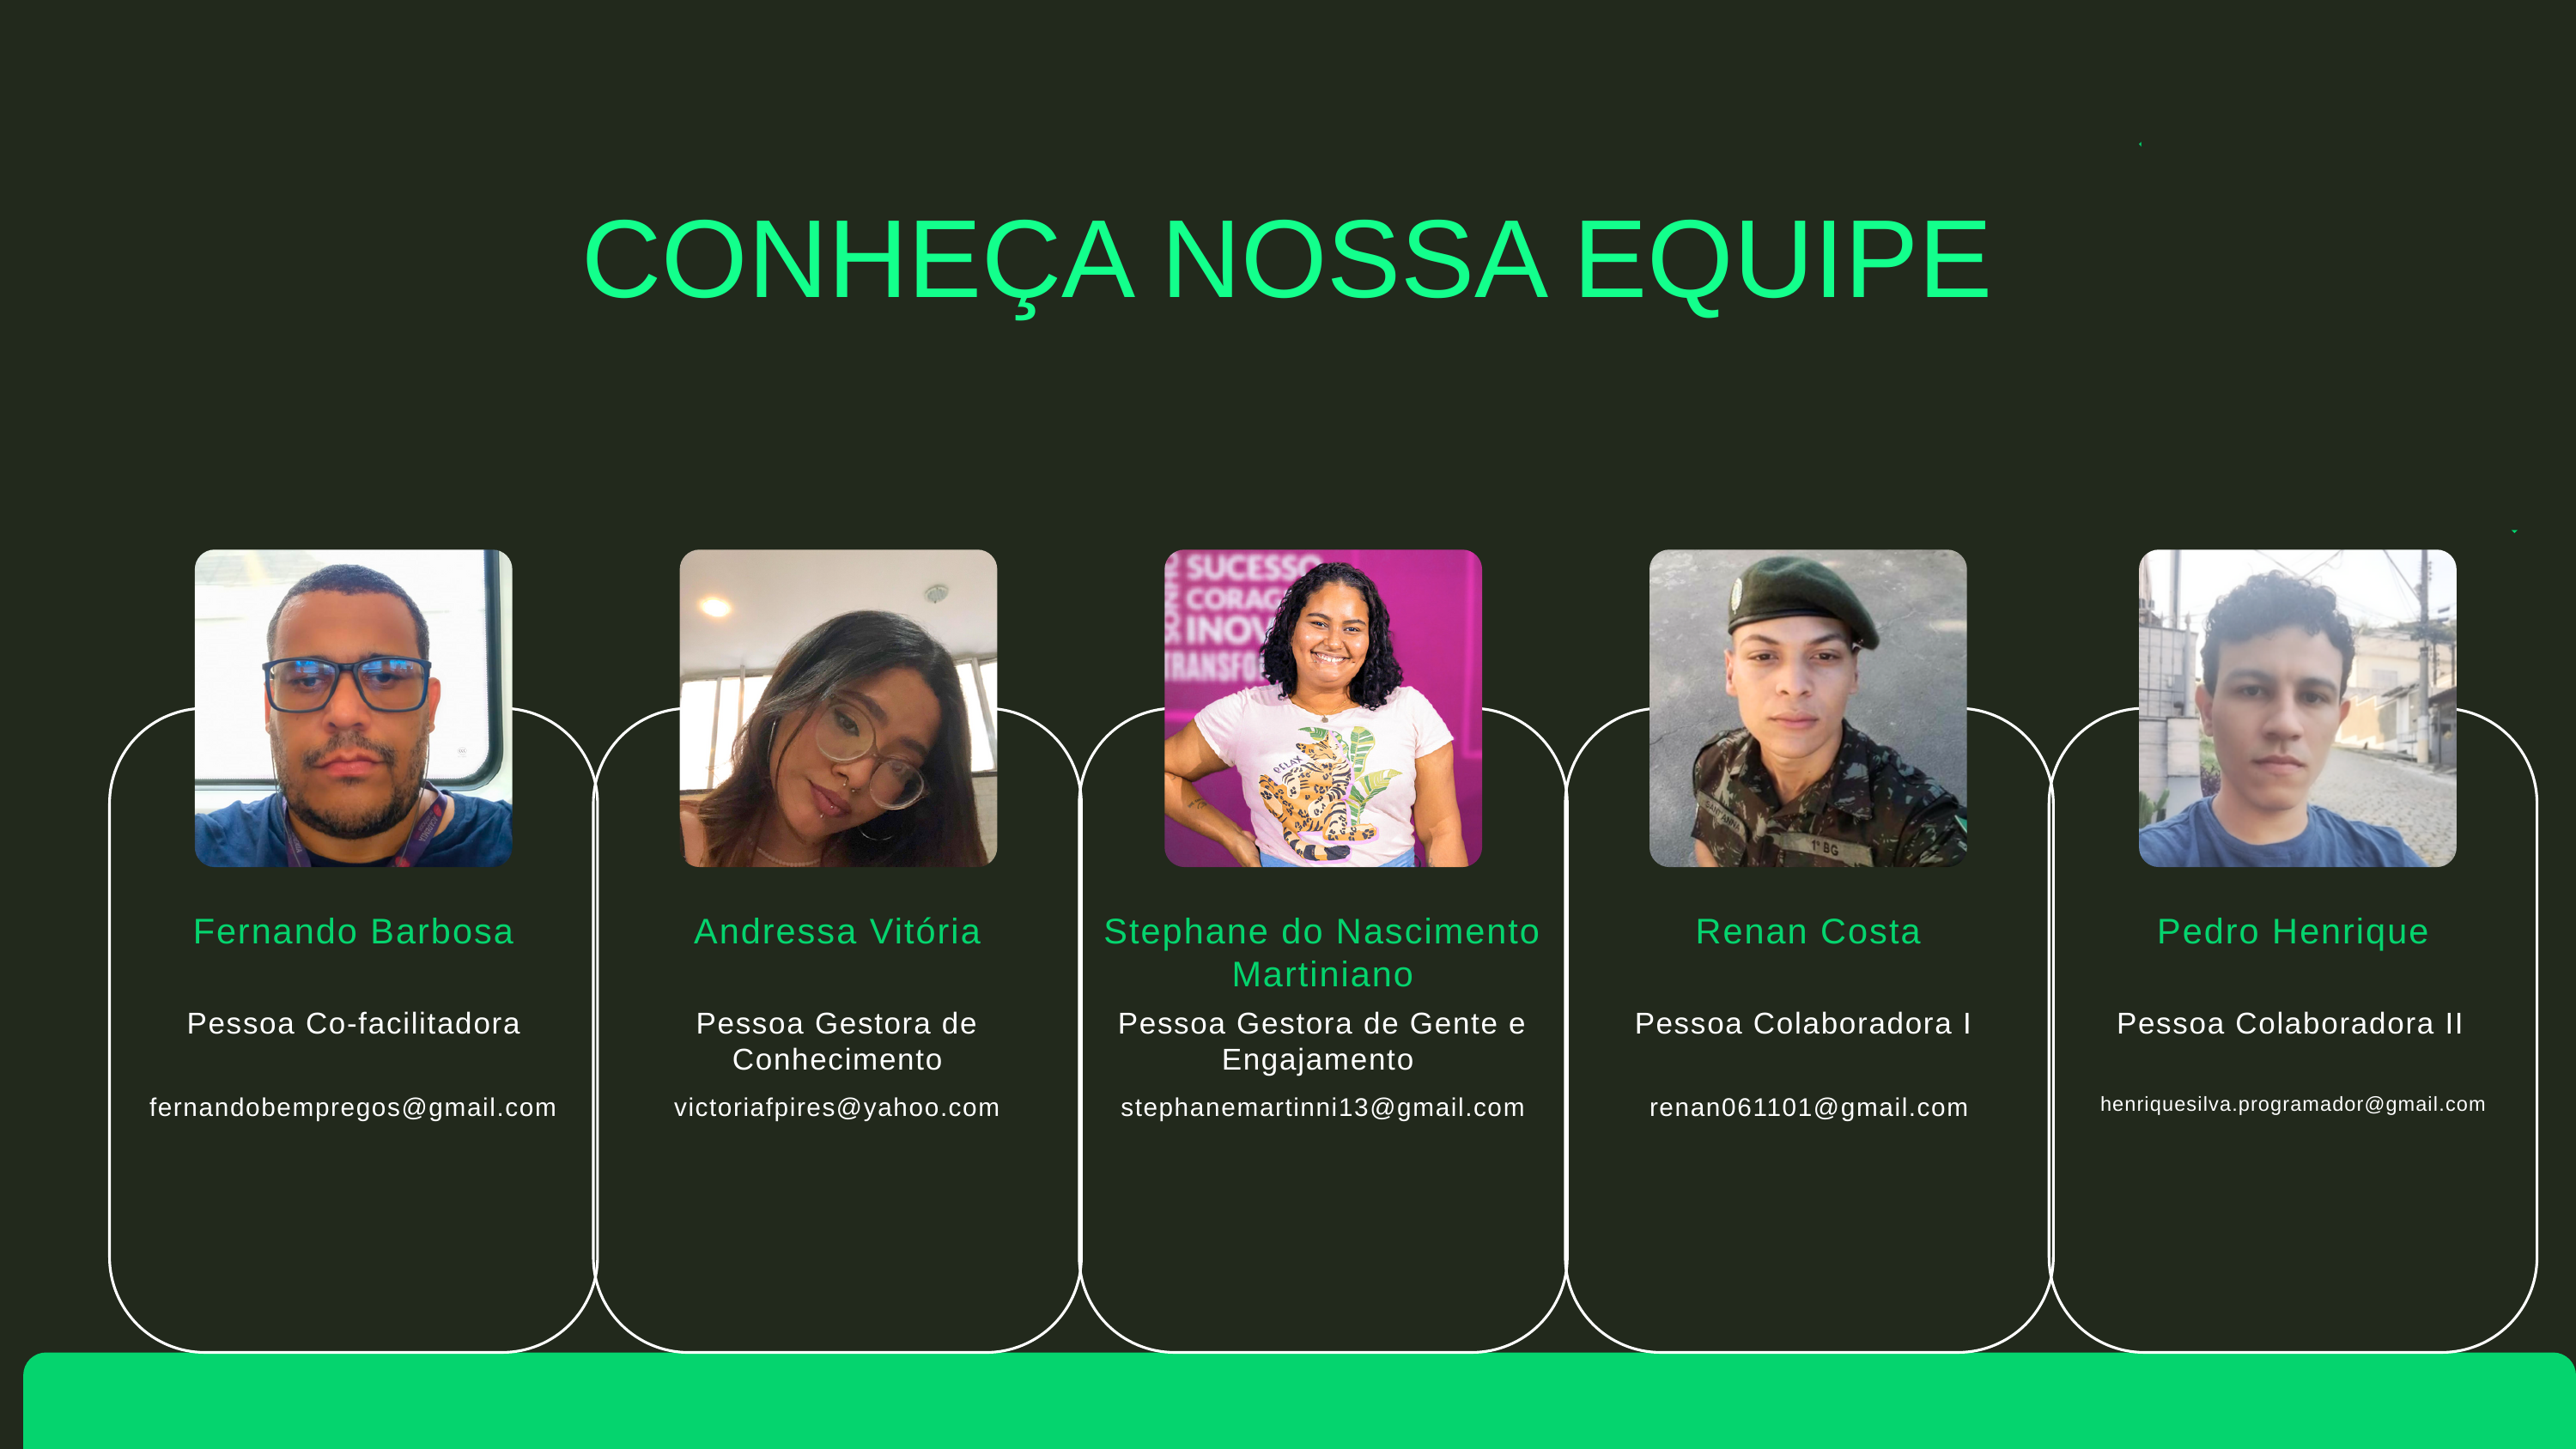

CONHEÇA NOSSA EQUIPE

Fernando Barbosa
Stephane do Nascimento Martiniano
Renan Costa
Pedro Henrique
Andressa Vitória
Pessoa Co-facilitadora
Pessoa Gestora de Gente e Engajamento
Pessoa Colaboradora I
Pessoa Colaboradora II
Pessoa Gestora de Conhecimento
fernandobempregos@gmail.com
stephanemartinni13@gmail.com
renan061101@gmail.com
henriquesilva.programador@gmail.com
victoriafpires@yahoo.com